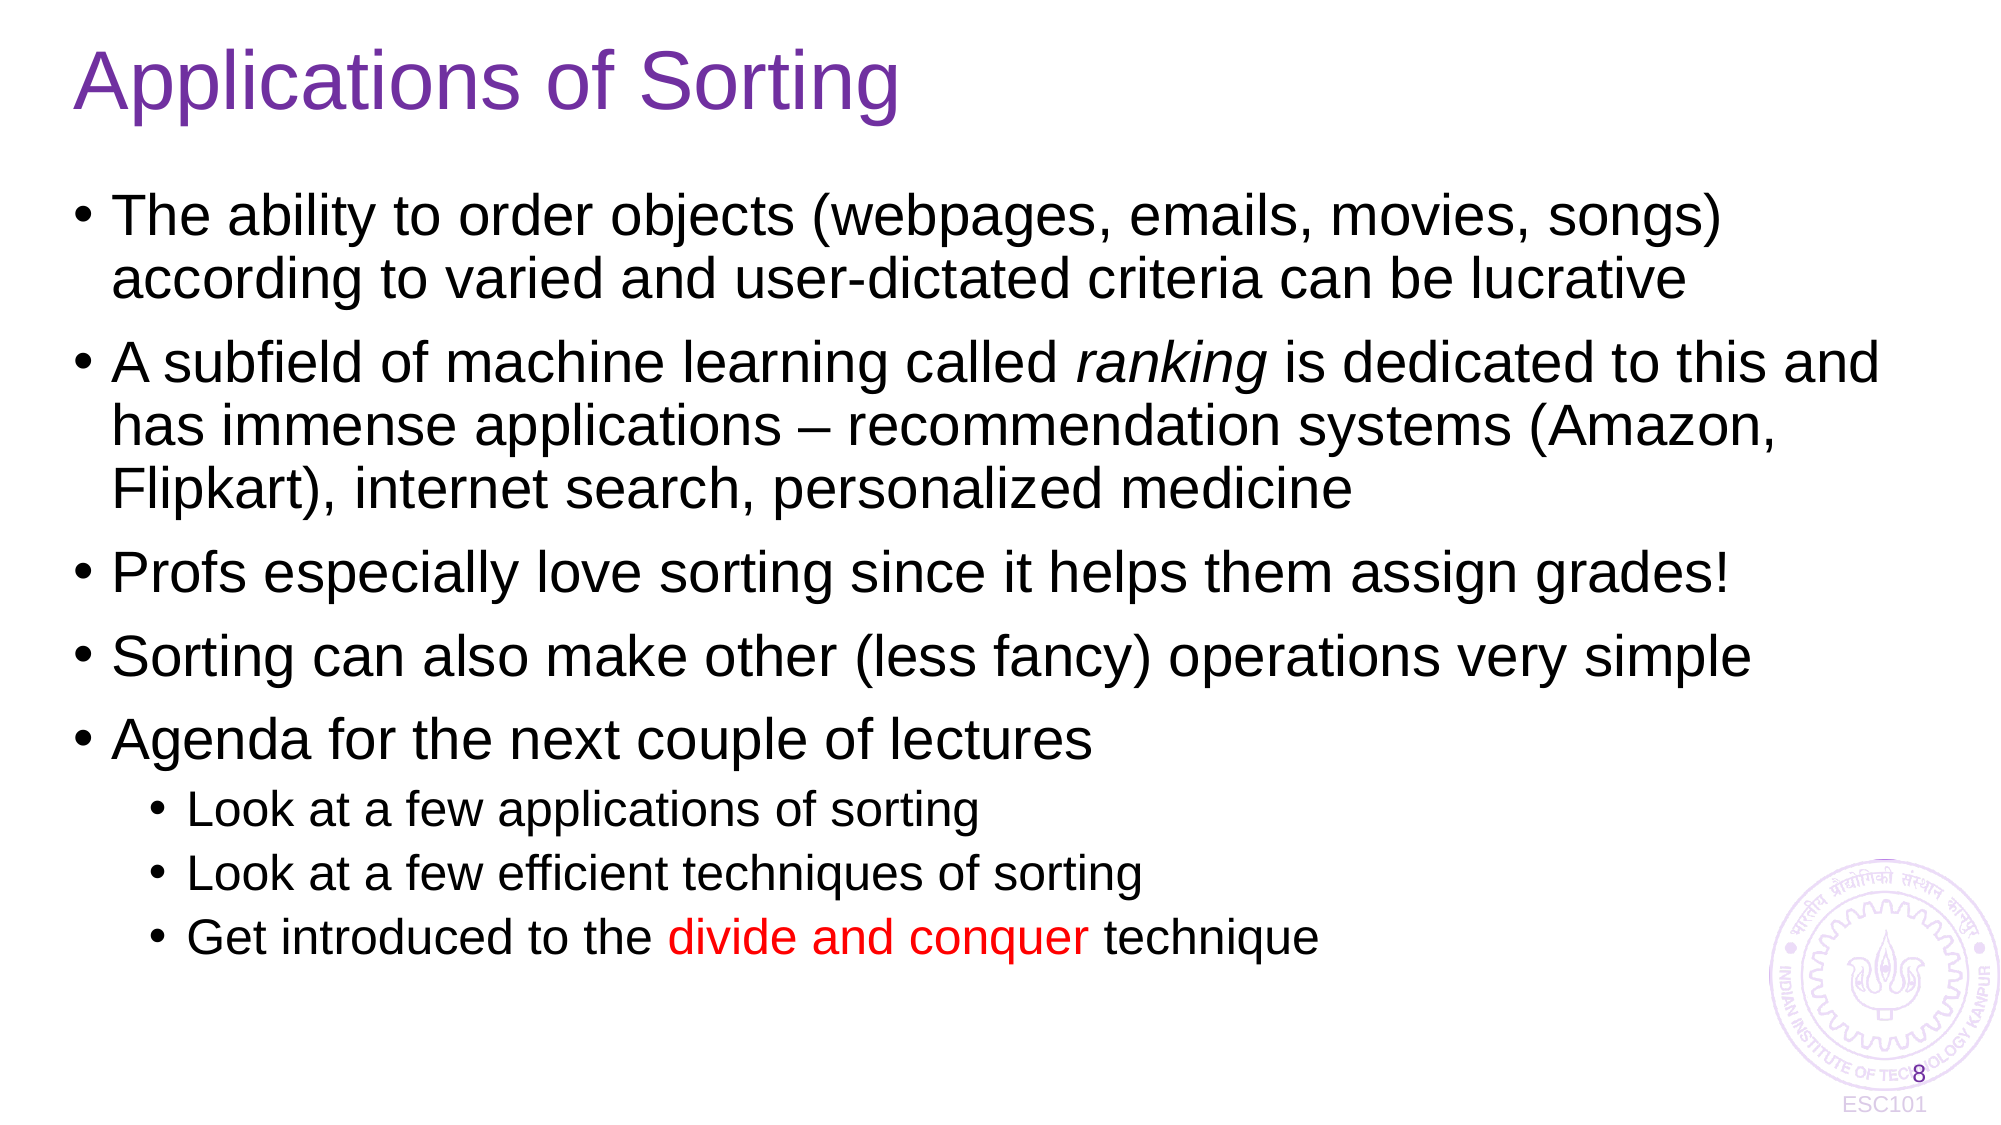

# Applications of Sorting
The ability to order objects (webpages, emails, movies, songs) according to varied and user-dictated criteria can be lucrative
A subfield of machine learning called ranking is dedicated to this and has immense applications – recommendation systems (Amazon, Flipkart), internet search, personalized medicine
Profs especially love sorting since it helps them assign grades!
Sorting can also make other (less fancy) operations very simple
Agenda for the next couple of lectures
Look at a few applications of sorting
Look at a few efficient techniques of sorting
Get introduced to the divide and conquer technique

8